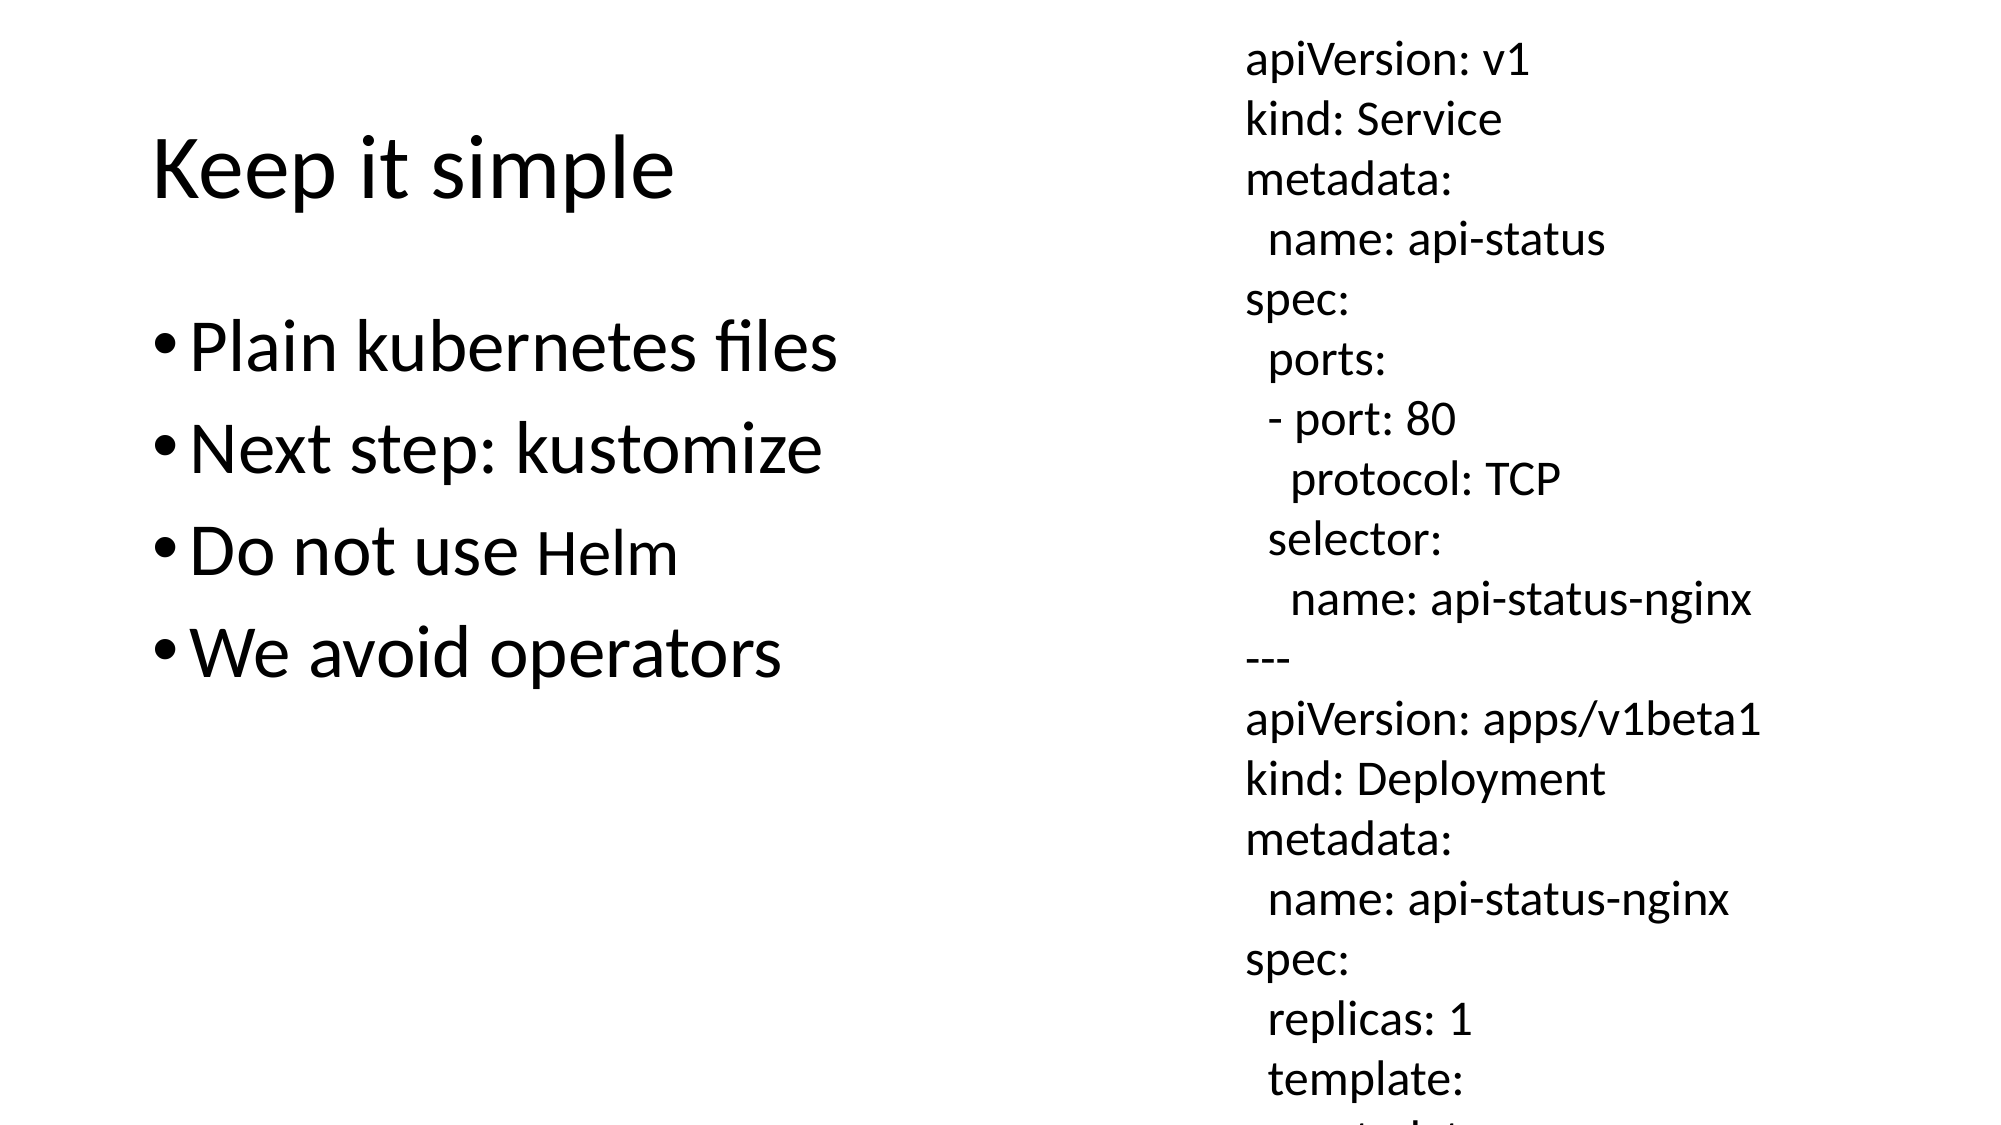

apiVersion: v1
kind: Service
metadata:
  name: api-status
spec:
  ports:
  - port: 80
    protocol: TCP
  selector:
    name: api-status-nginx
---
apiVersion: apps/v1beta1
kind: Deployment
metadata:
  name: api-status-nginx
spec:
  replicas: 1
  template:
    metadata:
      labels:
        name: api-status-nginx
        app: nginx
    spec:
      containers:
      - name: nginx
        image: nginx
        ports:
        - containerPort: 80
# Keep it simple
Plain kubernetes files
Next step: kustomize
Do not use Helm
We avoid operators